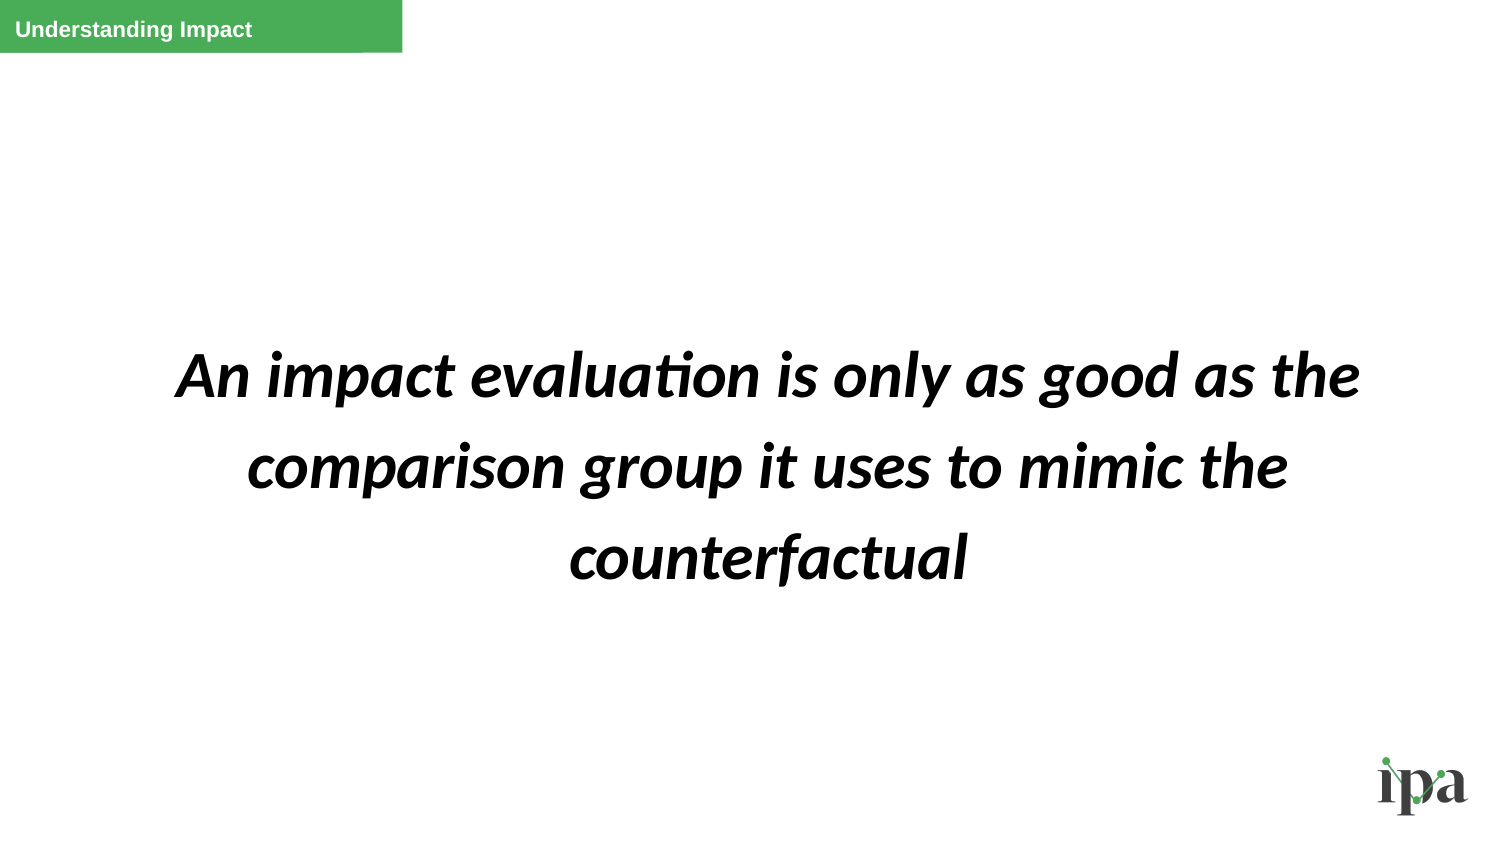

Understanding Impact
An impact evaluation is only as good as the comparison group it uses to mimic the counterfactual